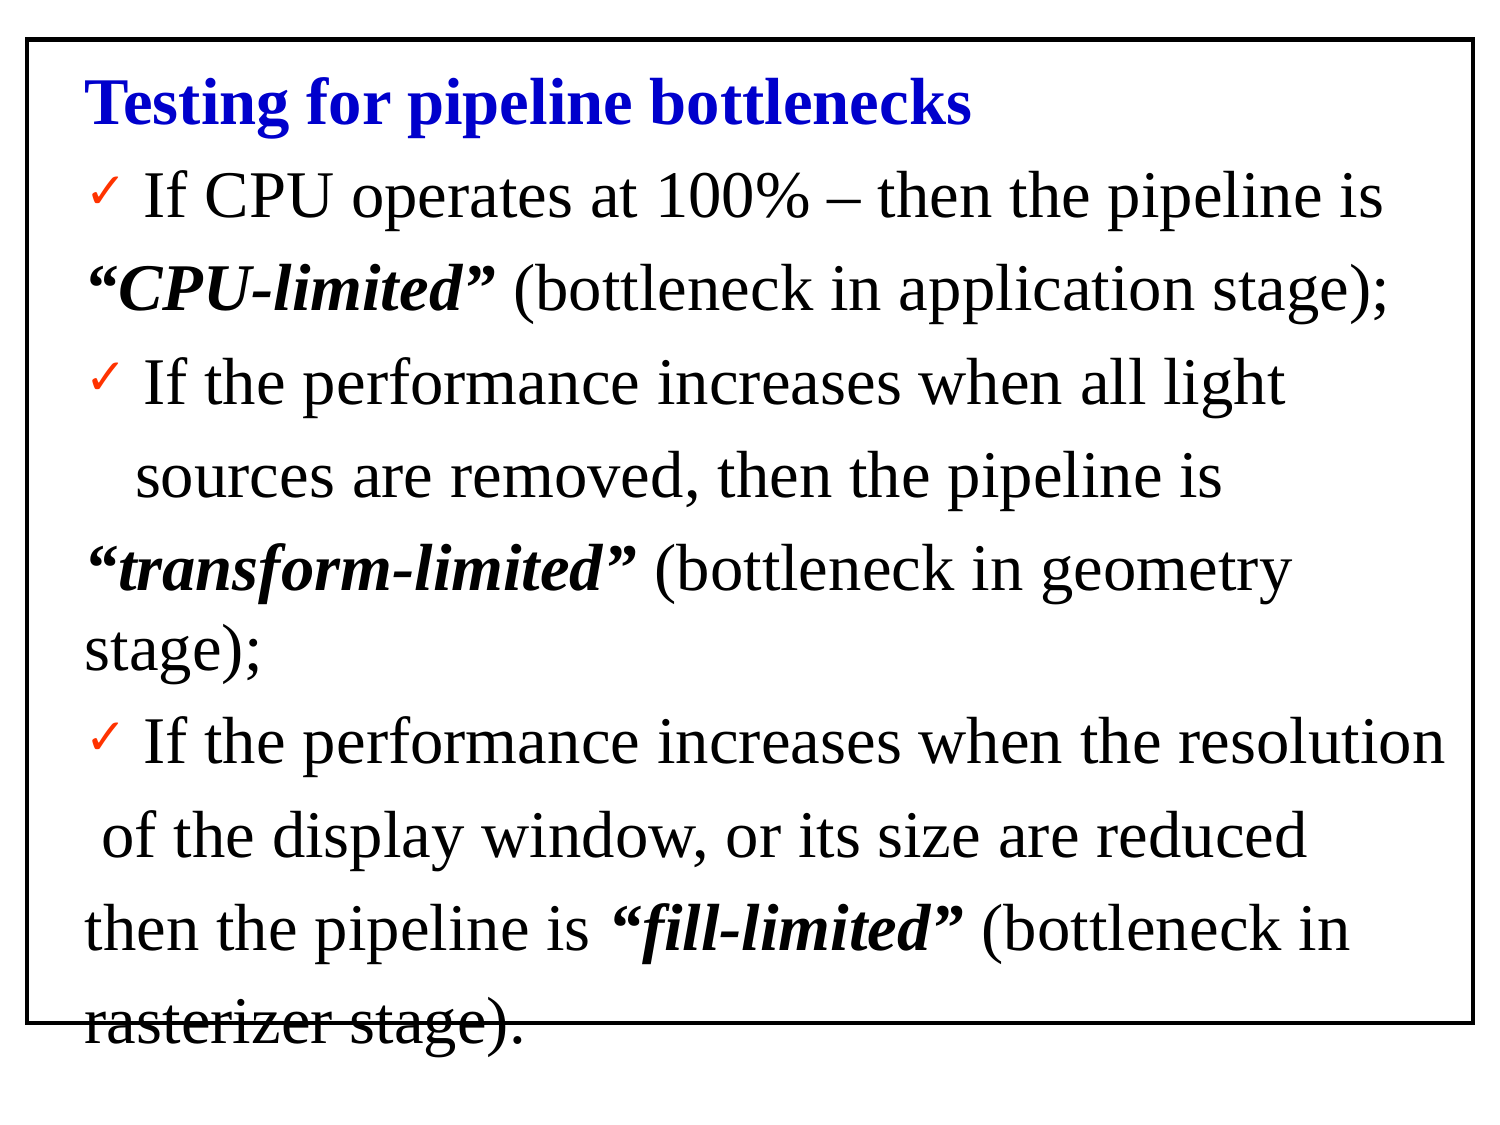

Testing for pipeline bottlenecks
 If CPU operates at 100% – then the pipeline is
“CPU-limited” (bottleneck in application stage);
 If the performance increases when all light
   sources are removed, then the pipeline is
“transform-limited” (bottleneck in geometry stage);
 If the performance increases when the resolution
 of the display window, or its size are reduced
then the pipeline is “fill-limited” (bottleneck in
rasterizer stage).